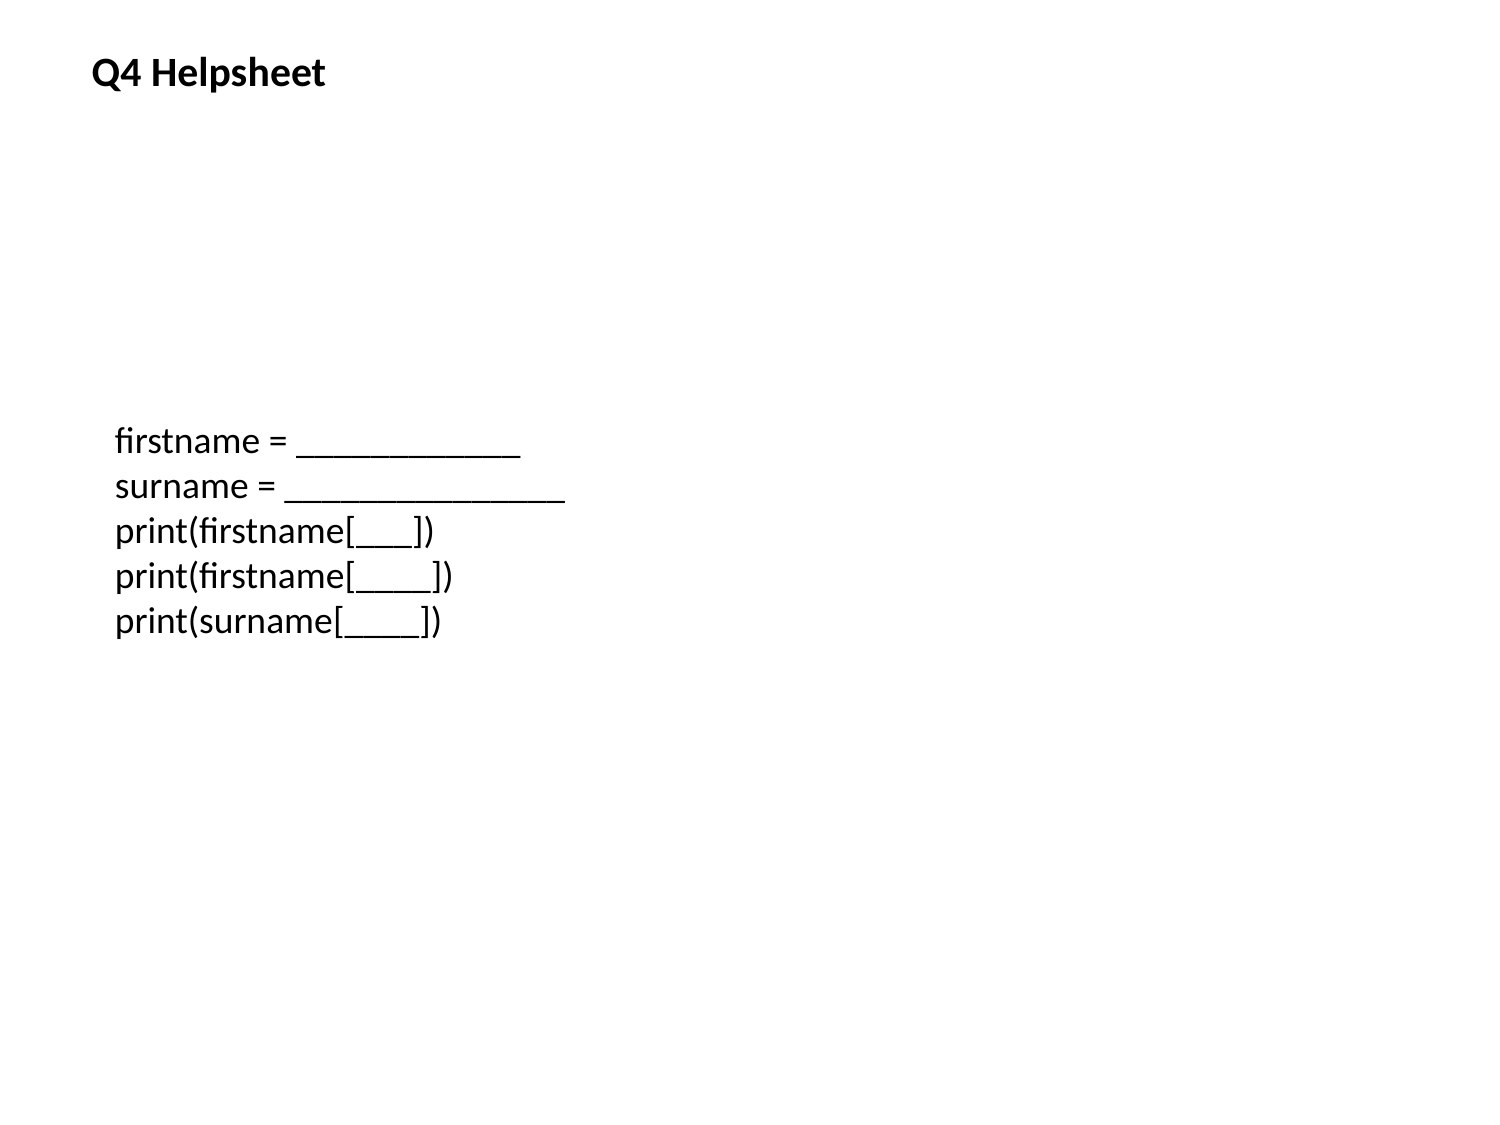

Q4 Helpsheet

firstname = ____________
surname = _______________
print(firstname[___])
print(firstname[____])
print(surname[____])